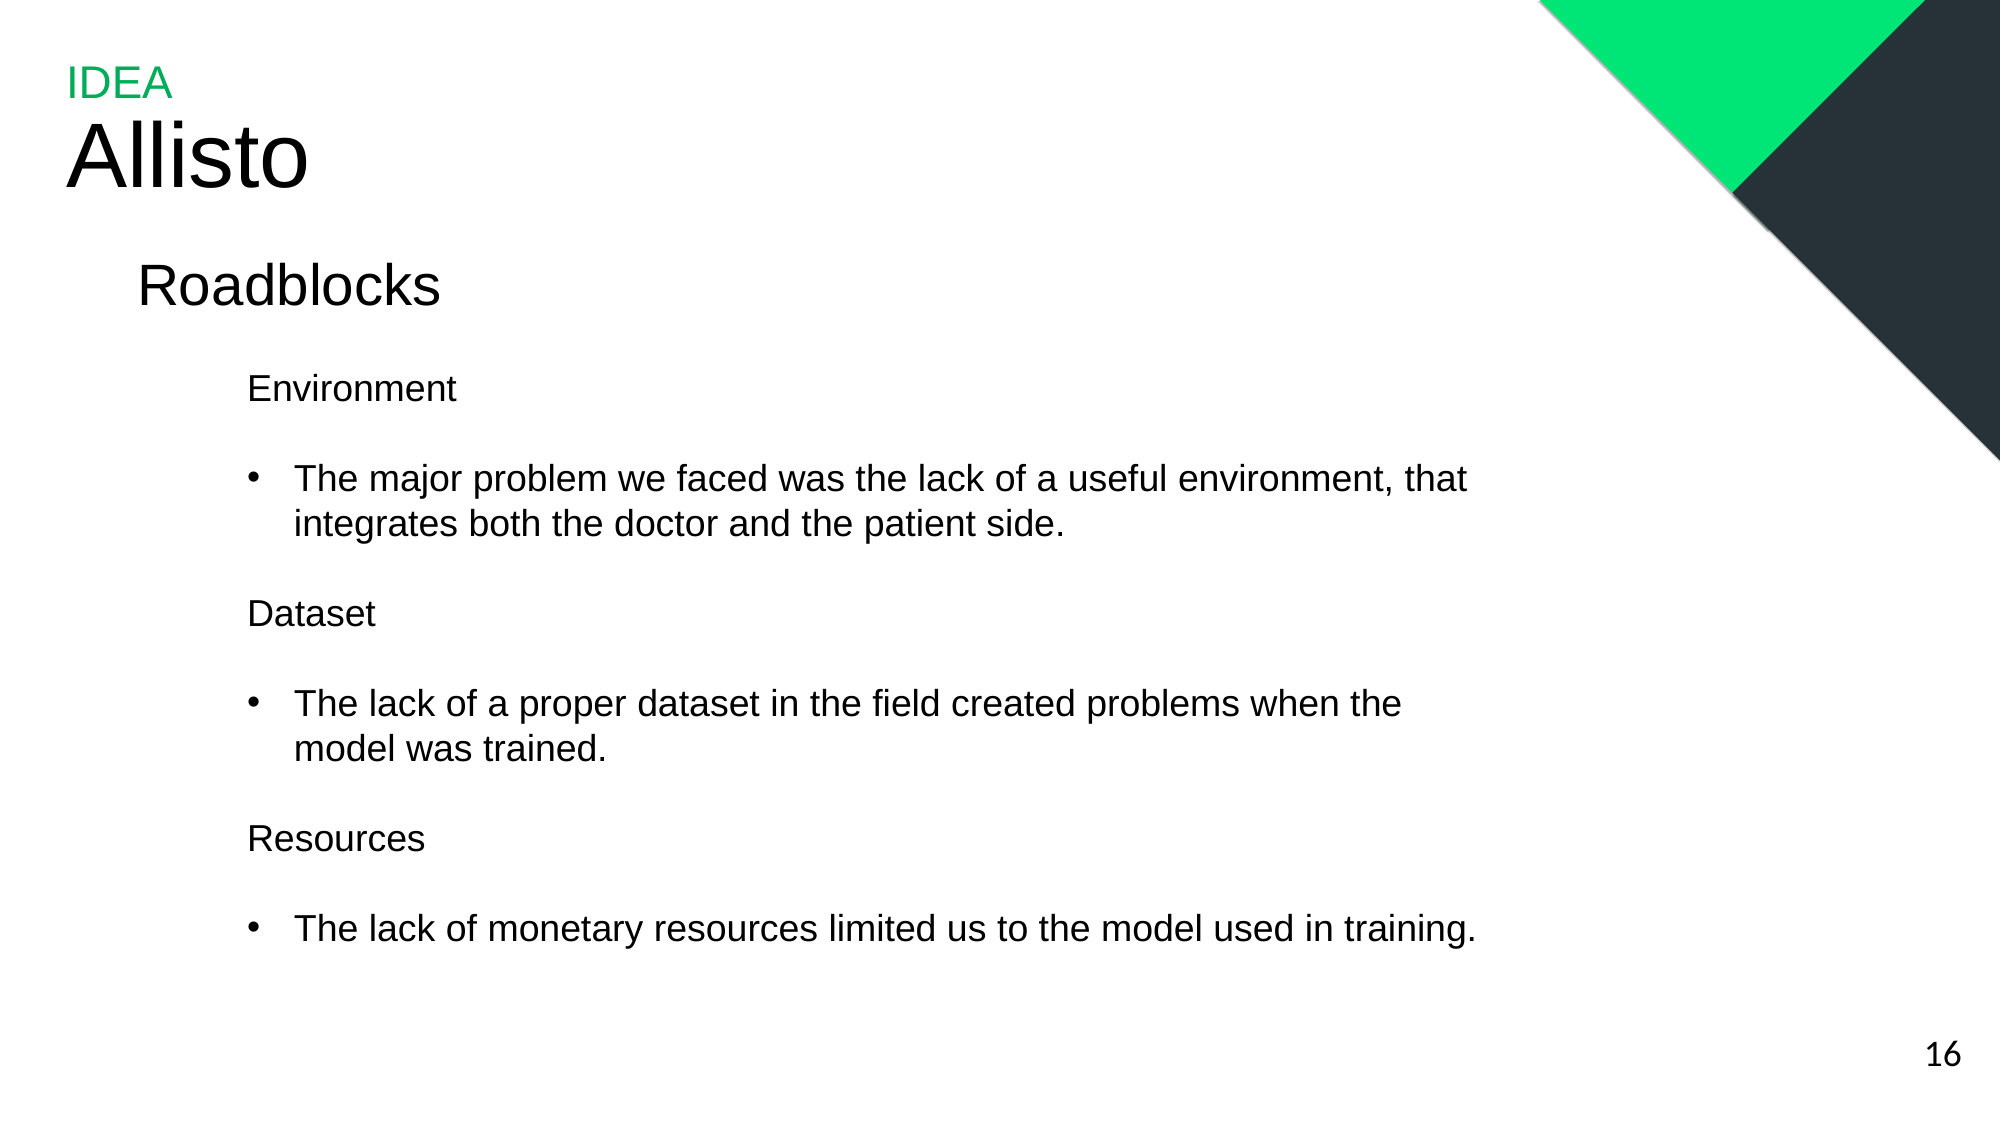

IDEA
Allisto
Roadblocks
Environment

The major problem we faced was the lack of a useful environment, that integrates both the doctor and the patient side.

Dataset

The lack of a proper dataset in the field created problems when the model was trained.

Resources

The lack of monetary resources limited us to the model used in training.
16